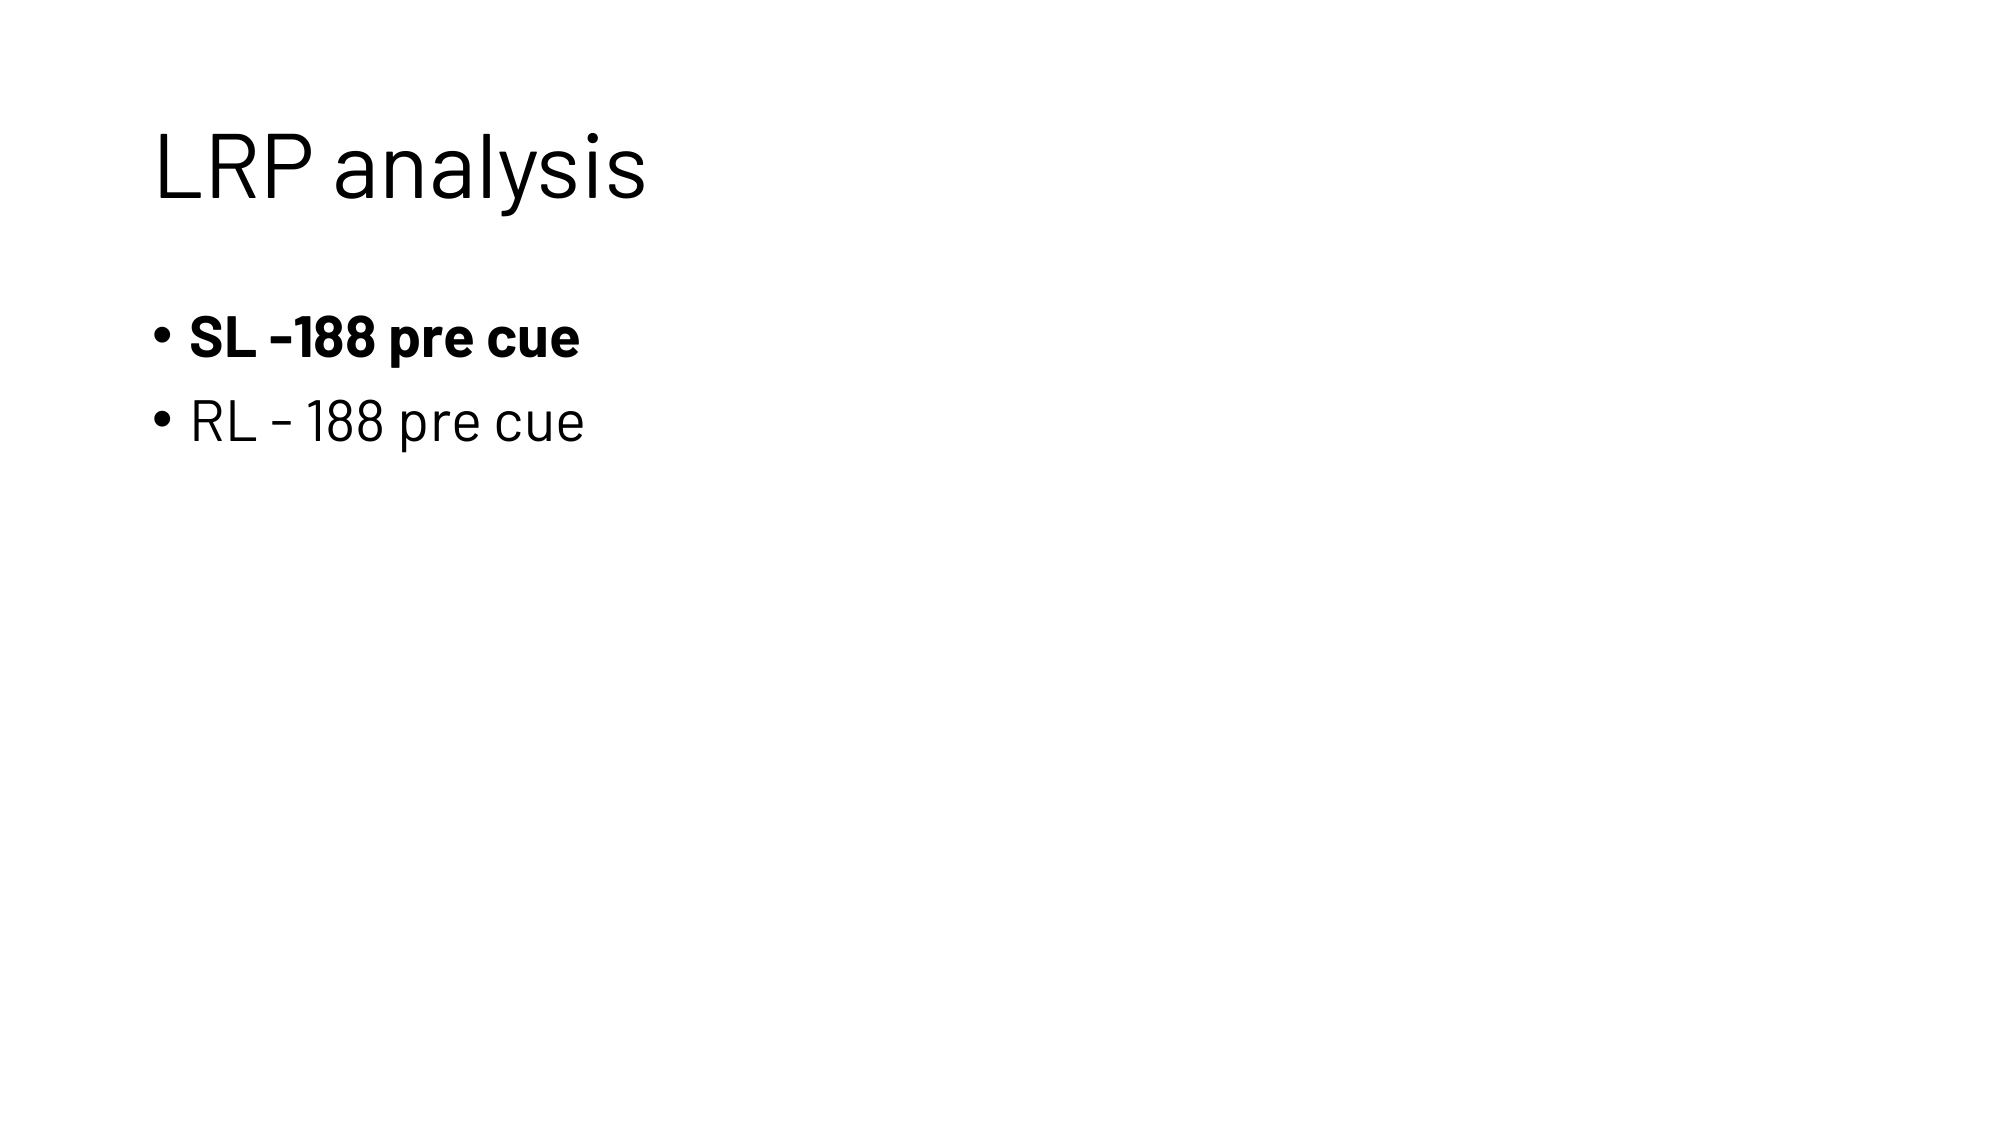

# LRP analysis
SL -188 pre cue
RL - 188 pre cue